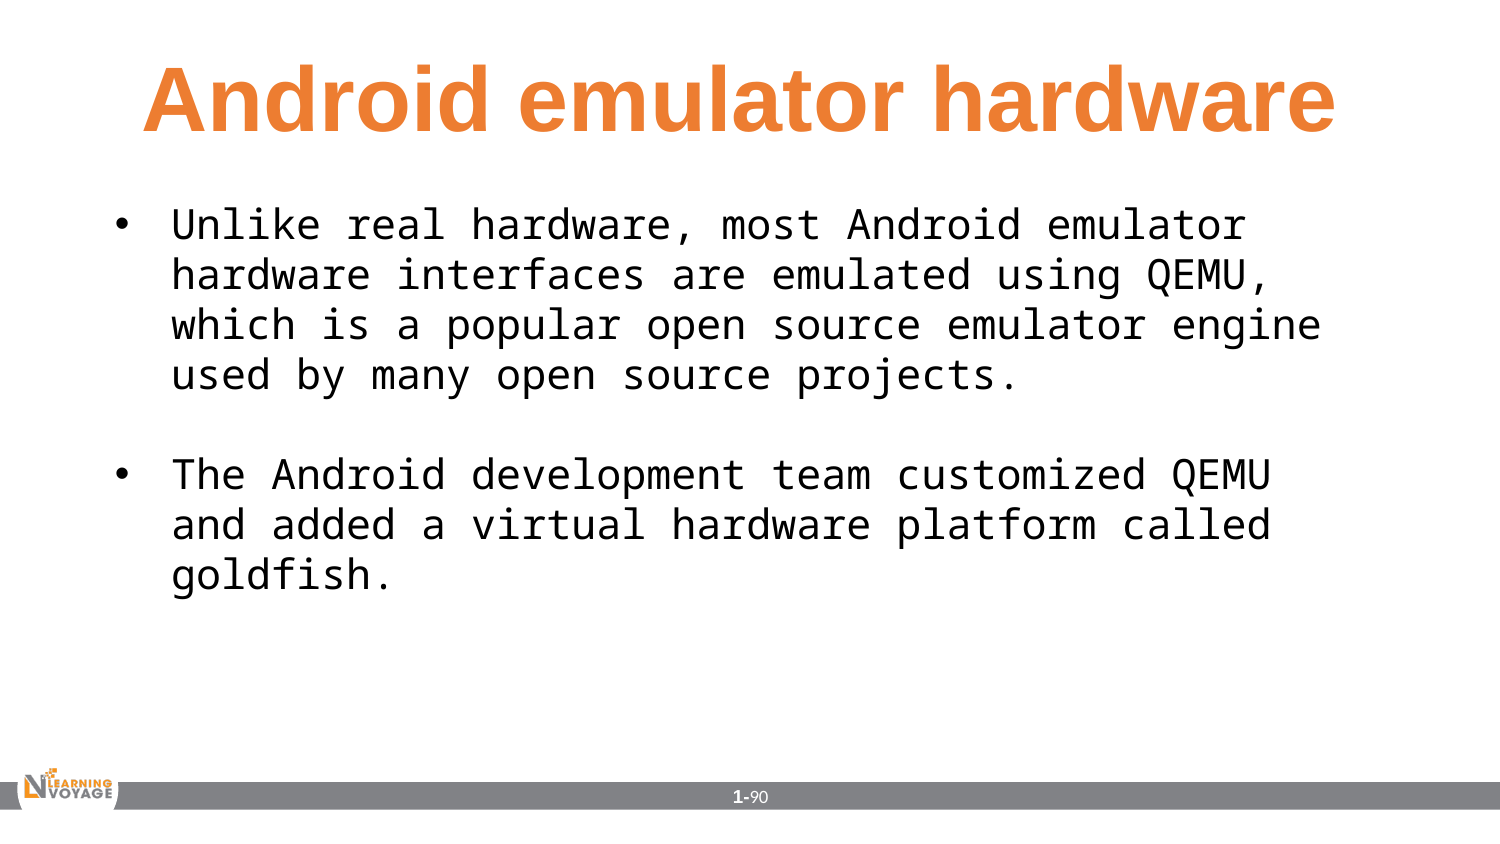

Android emulator hardware
Unlike real hardware, most Android emulator hardware interfaces are emulated using QEMU, which is a popular open source emulator engine used by many open source projects.

The Android development team customized QEMU and added a virtual hardware platform called goldfish.
1-90